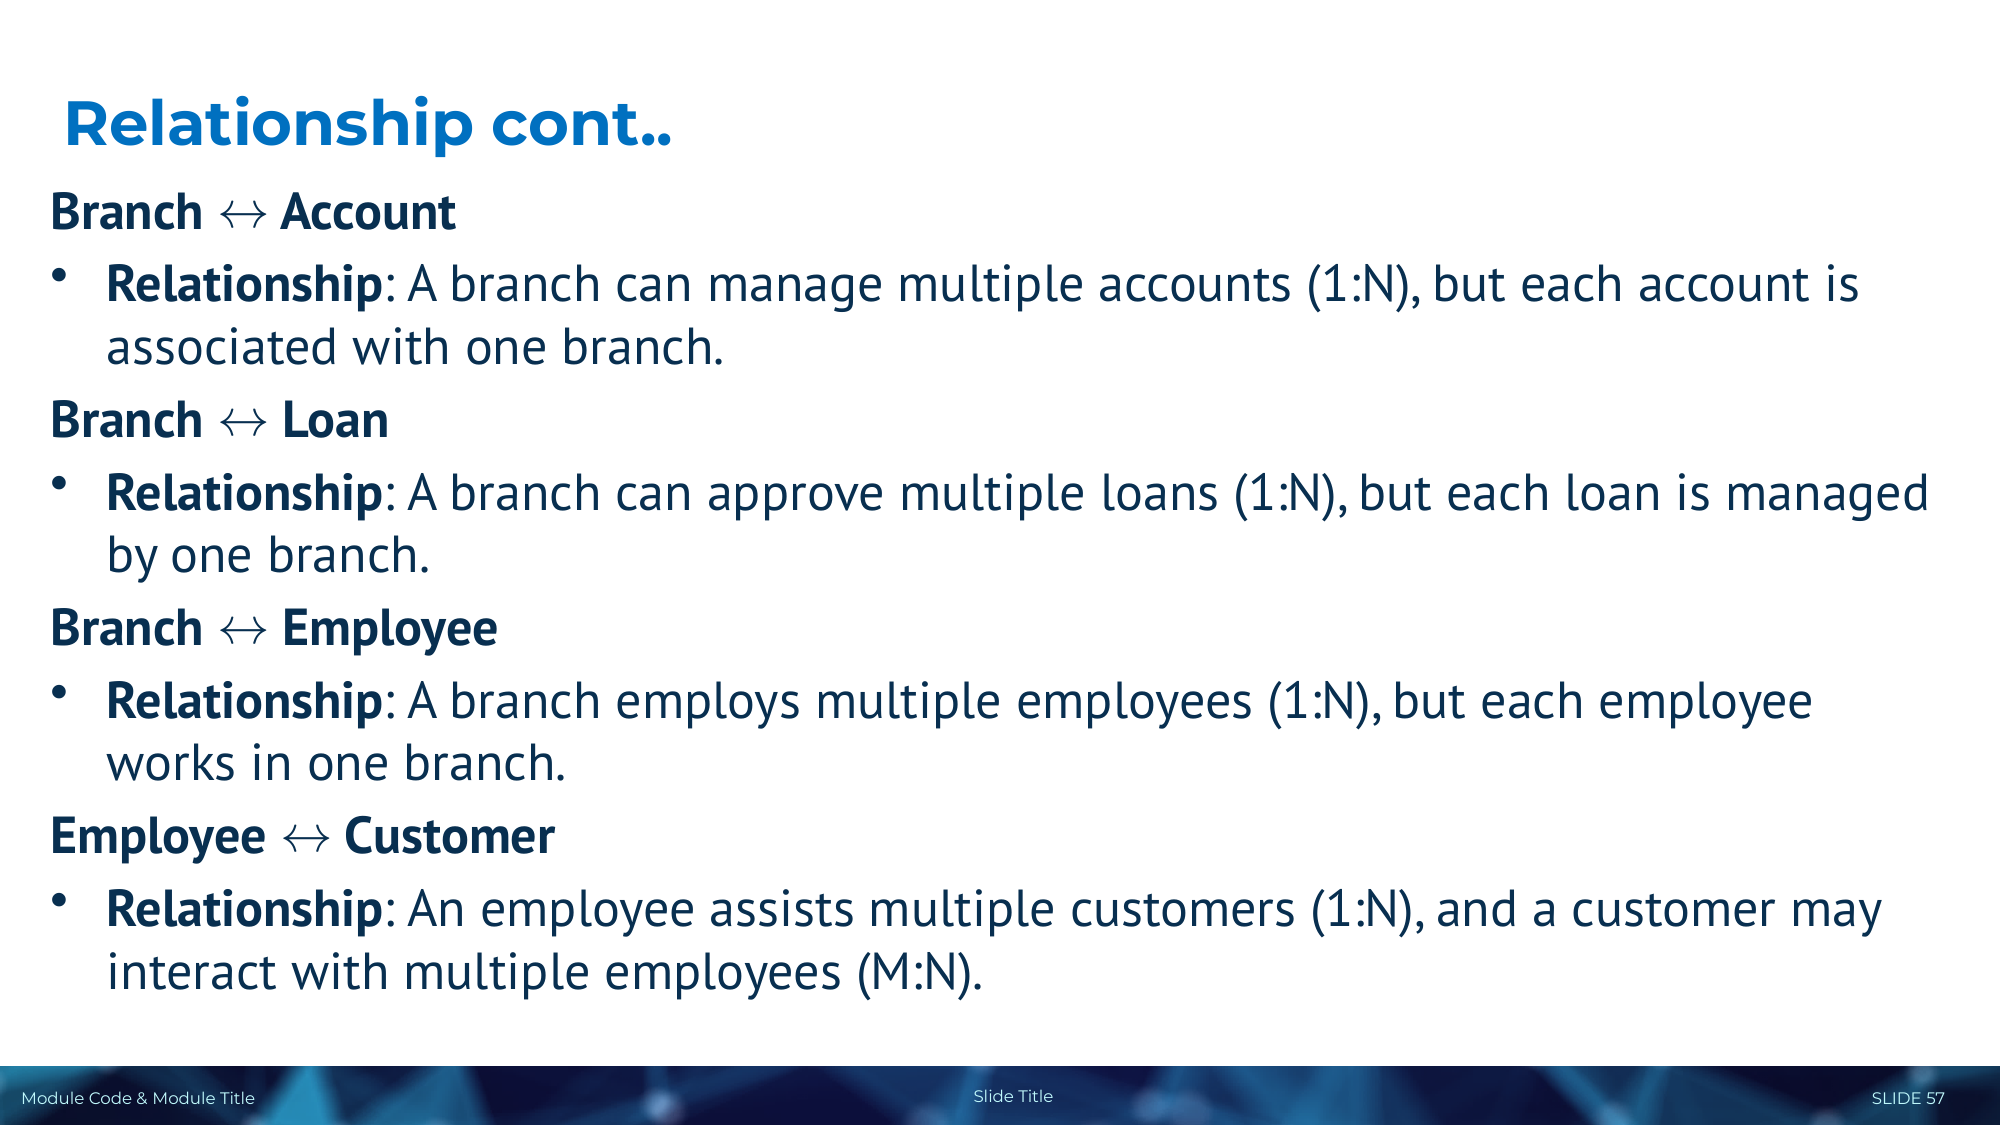

# Relationship cont..
Branch ↔ Account
Relationship: A branch can manage multiple accounts (1:N), but each account is associated with one branch.
Branch ↔ Loan
Relationship: A branch can approve multiple loans (1:N), but each loan is managed by one branch.
Branch ↔ Employee
Relationship: A branch employs multiple employees (1:N), but each employee works in one branch.
Employee ↔ Customer
Relationship: An employee assists multiple customers (1:N), and a customer may interact with multiple employees (M:N).